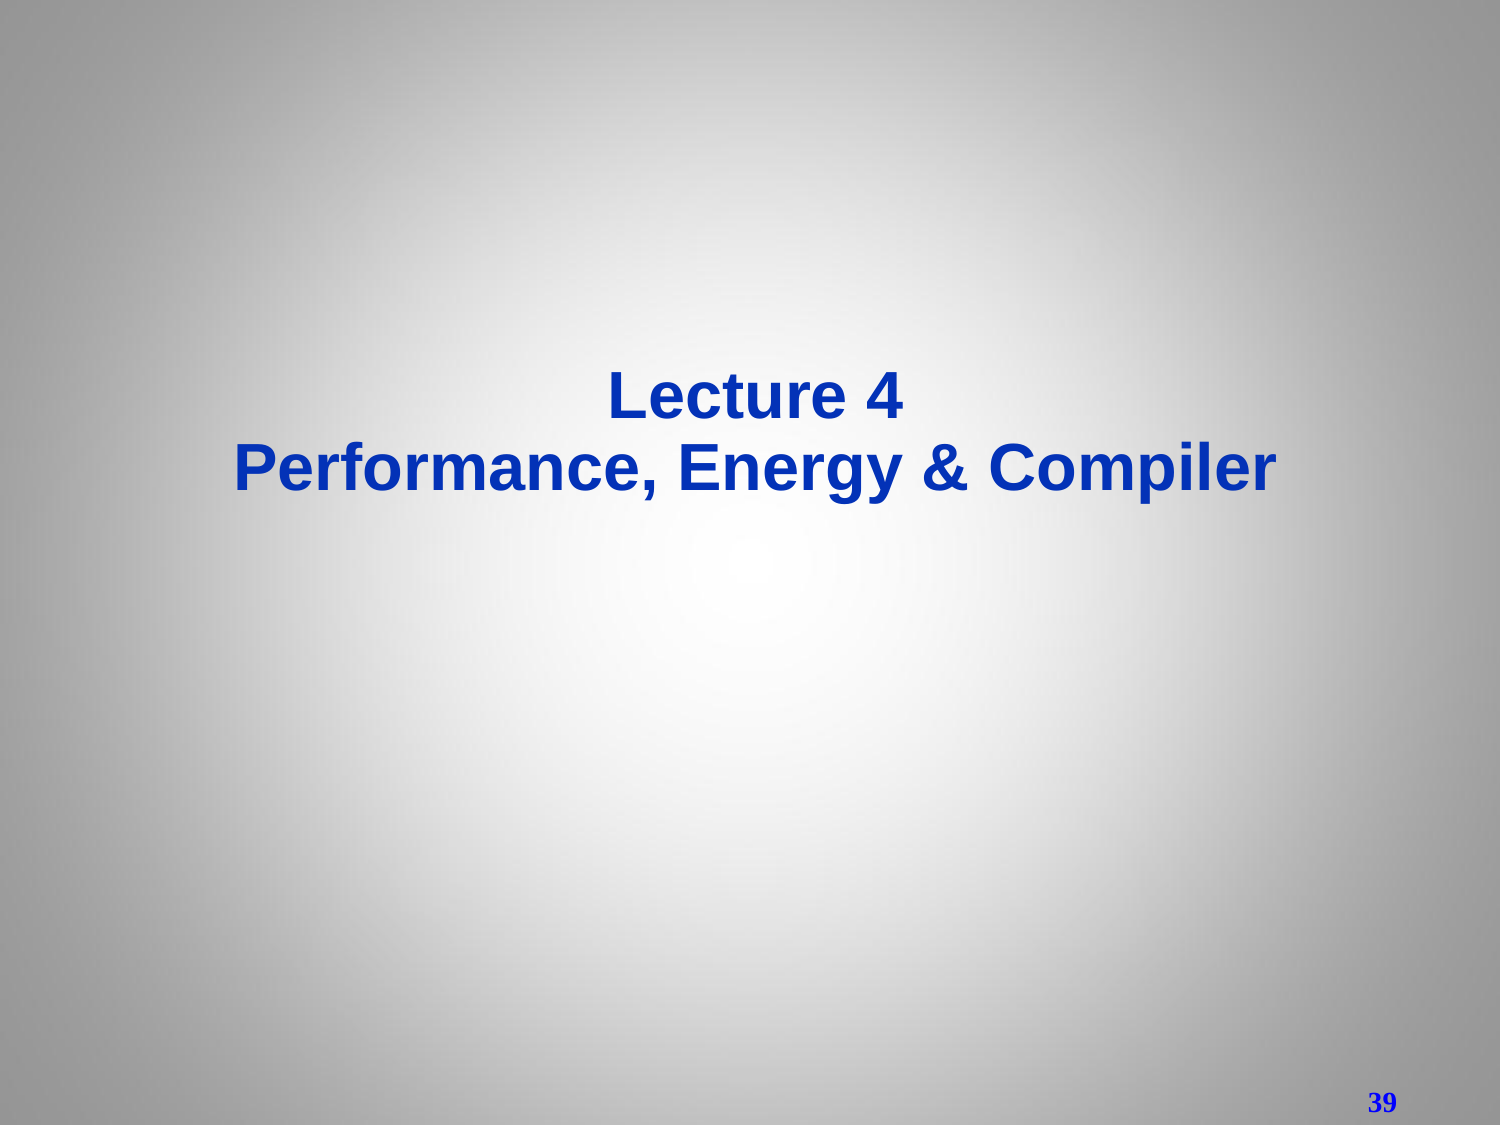

Lecture 4
Performance, Energy & Compiler

39